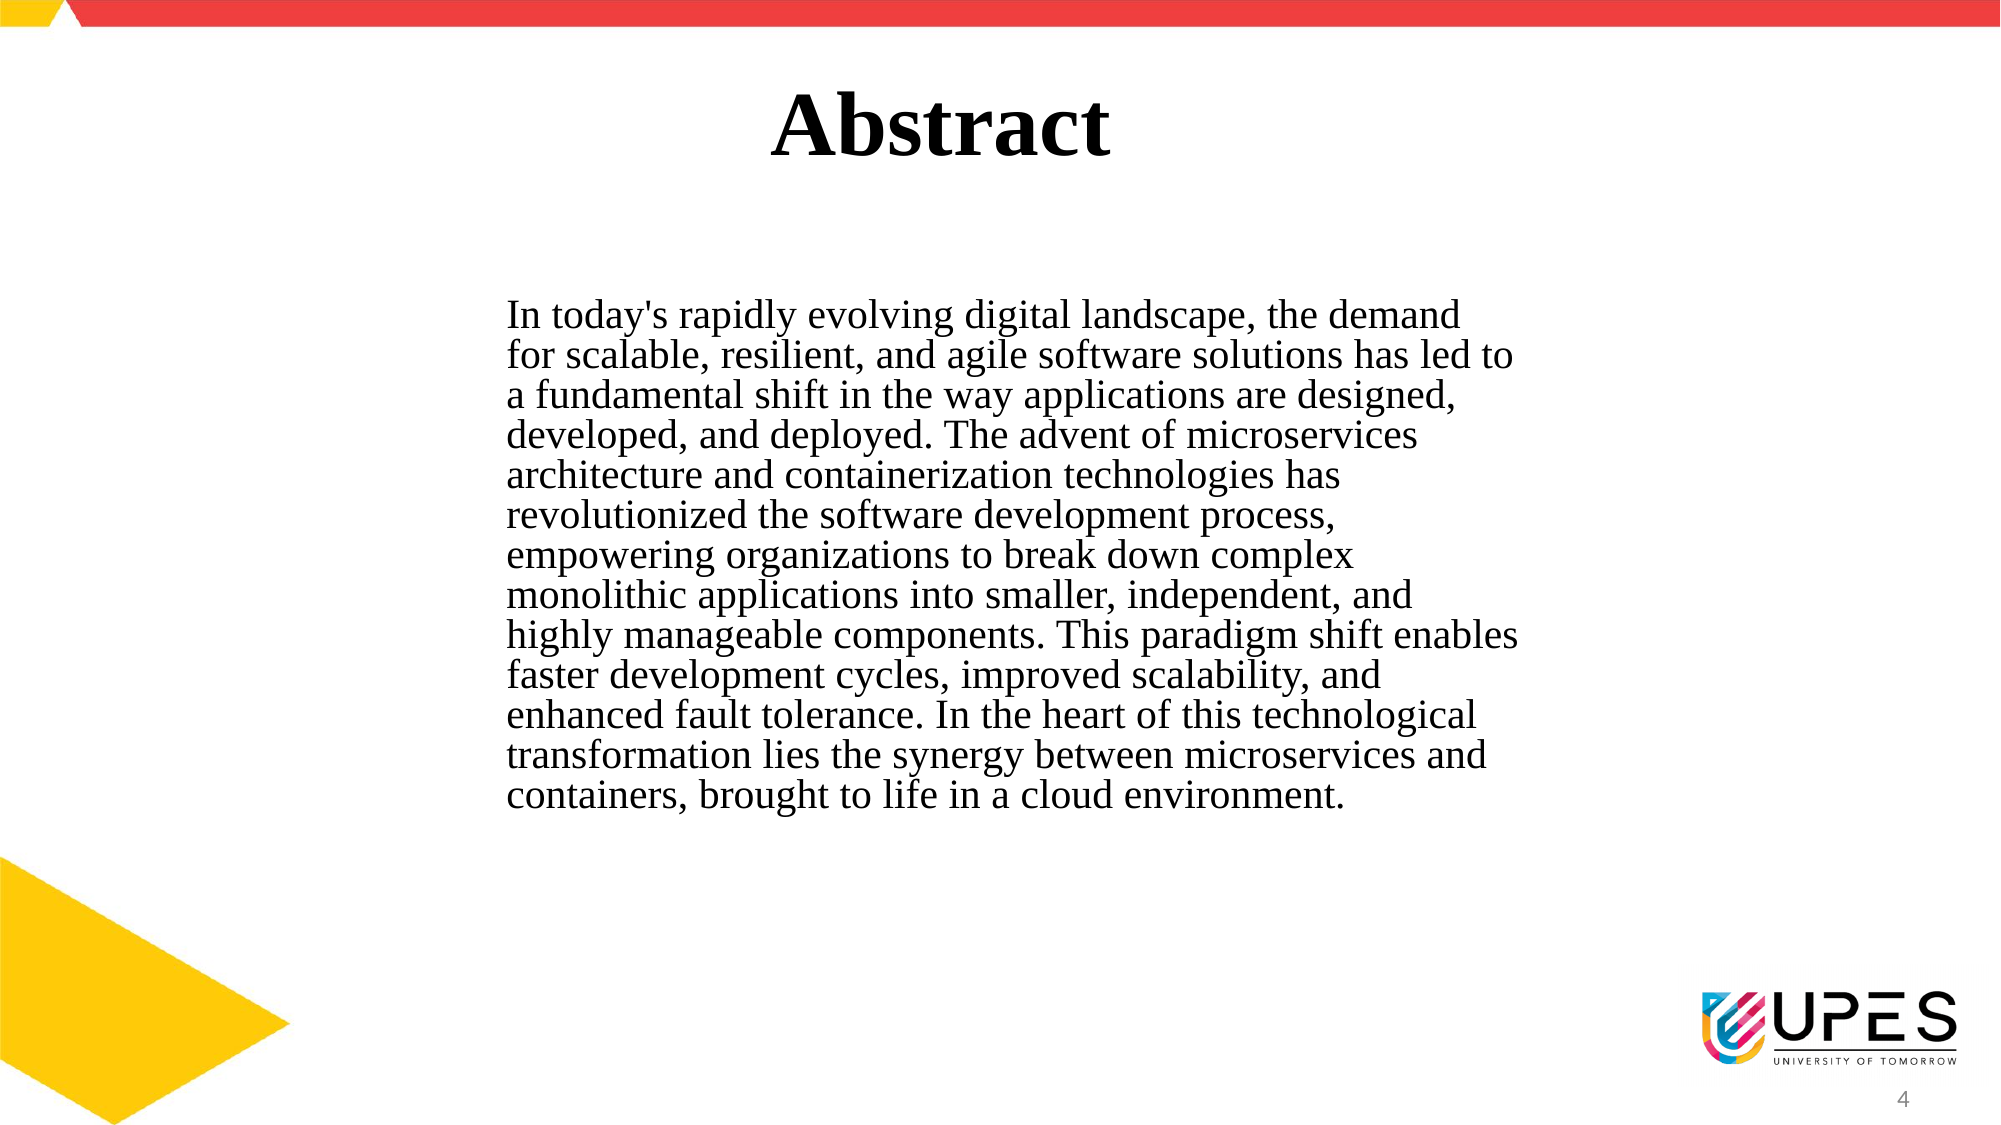

# Abstract
In today's rapidly evolving digital landscape, the demand for scalable, resilient, and agile software solutions has led to a fundamental shift in the way applications are designed, developed, and deployed. The advent of microservices architecture and containerization technologies has revolutionized the software development process, empowering organizations to break down complex monolithic applications into smaller, independent, and highly manageable components. This paradigm shift enables faster development cycles, improved scalability, and enhanced fault tolerance. In the heart of this technological transformation lies the synergy between microservices and containers, brought to life in a cloud environment.